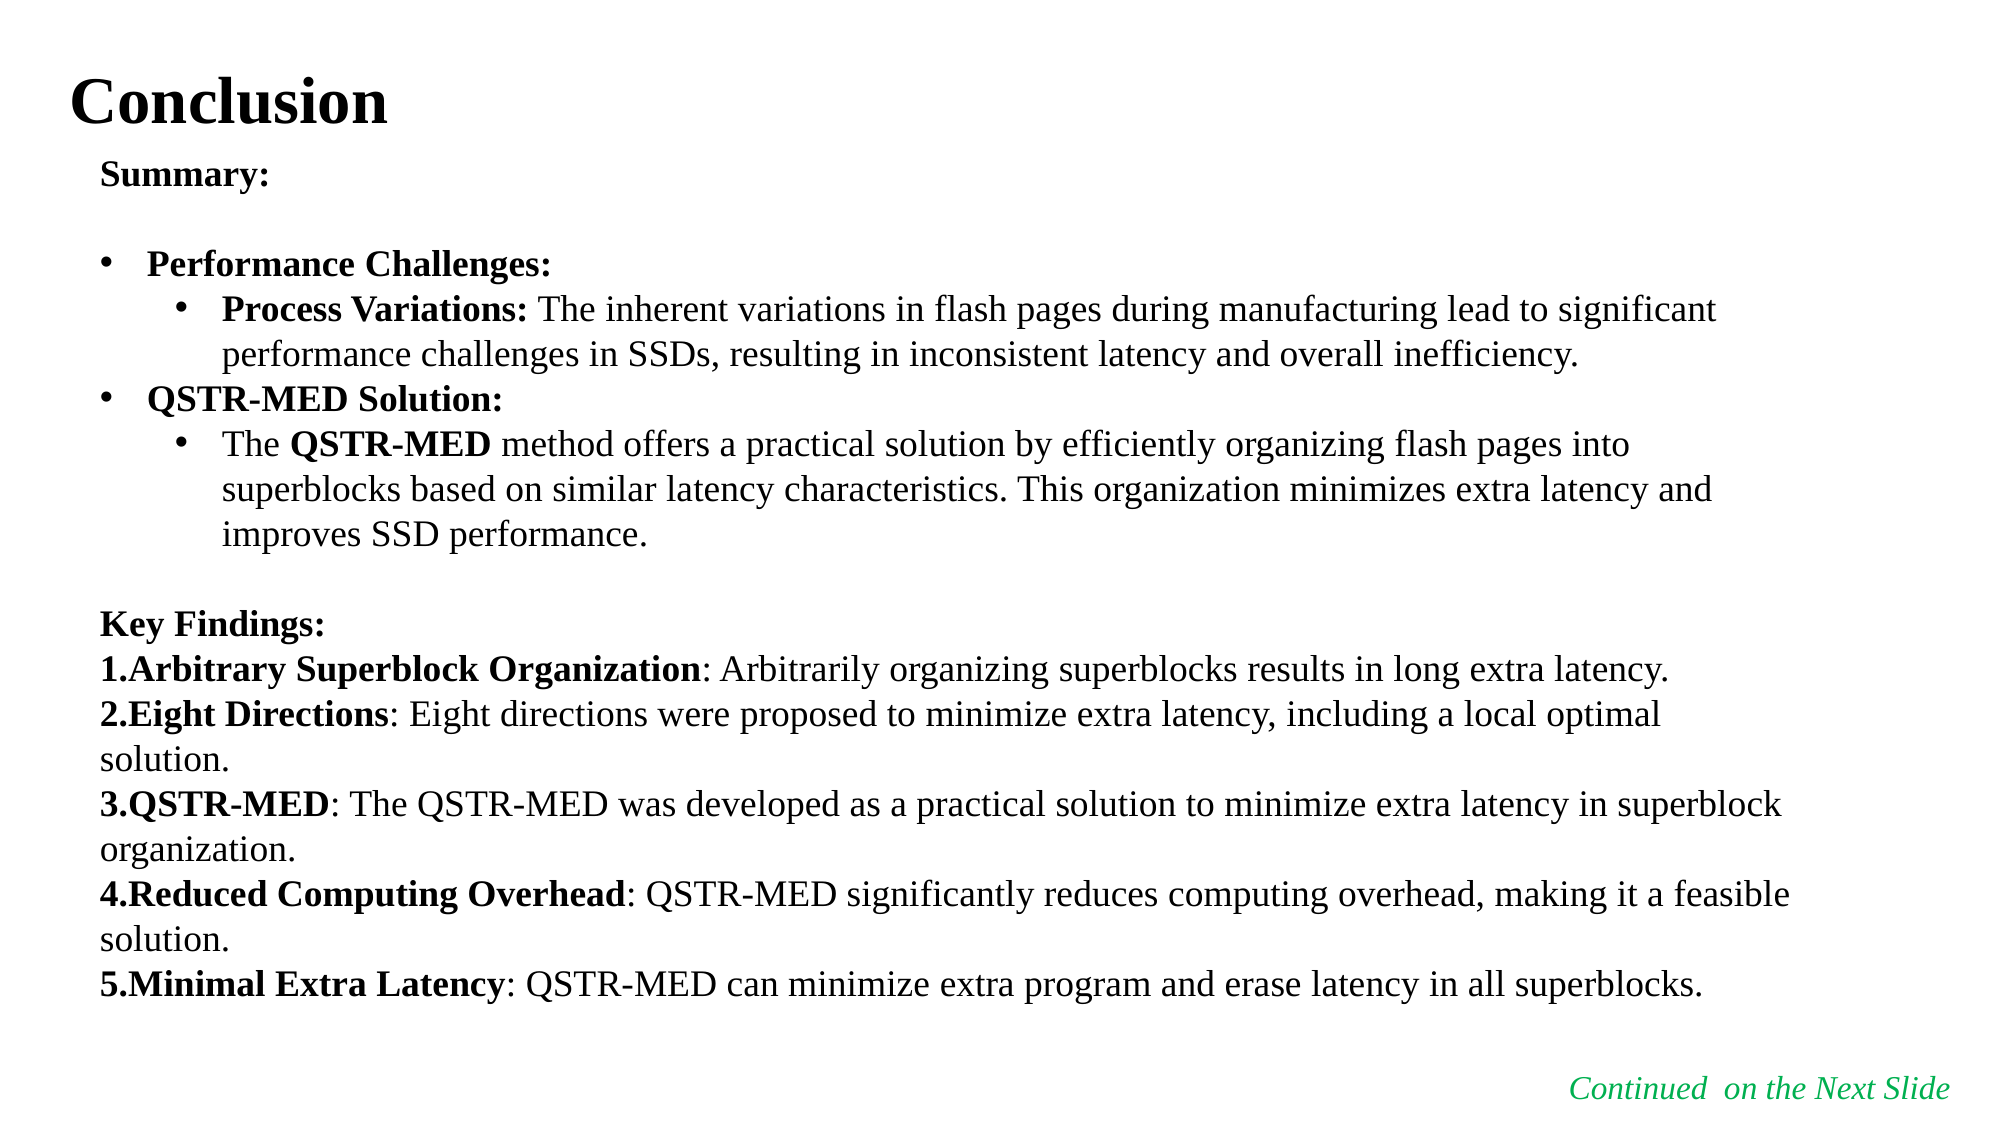

# Conclusion
Summary:

Performance Challenges:
Process Variations: The inherent variations in flash pages during manufacturing lead to significant performance challenges in SSDs, resulting in inconsistent latency and overall inefficiency.
QSTR-MED Solution:
The QSTR-MED method offers a practical solution by efficiently organizing flash pages into superblocks based on similar latency characteristics. This organization minimizes extra latency and improves SSD performance.

Key Findings:
Arbitrary Superblock Organization: Arbitrarily organizing superblocks results in long extra latency.
Eight Directions: Eight directions were proposed to minimize extra latency, including a local optimal solution.
QSTR-MED: The QSTR-MED was developed as a practical solution to minimize extra latency in superblock organization.
Reduced Computing Overhead: QSTR-MED significantly reduces computing overhead, making it a feasible solution.
Minimal Extra Latency: QSTR-MED can minimize extra program and erase latency in all superblocks.

.
Continued  on the Next Slide